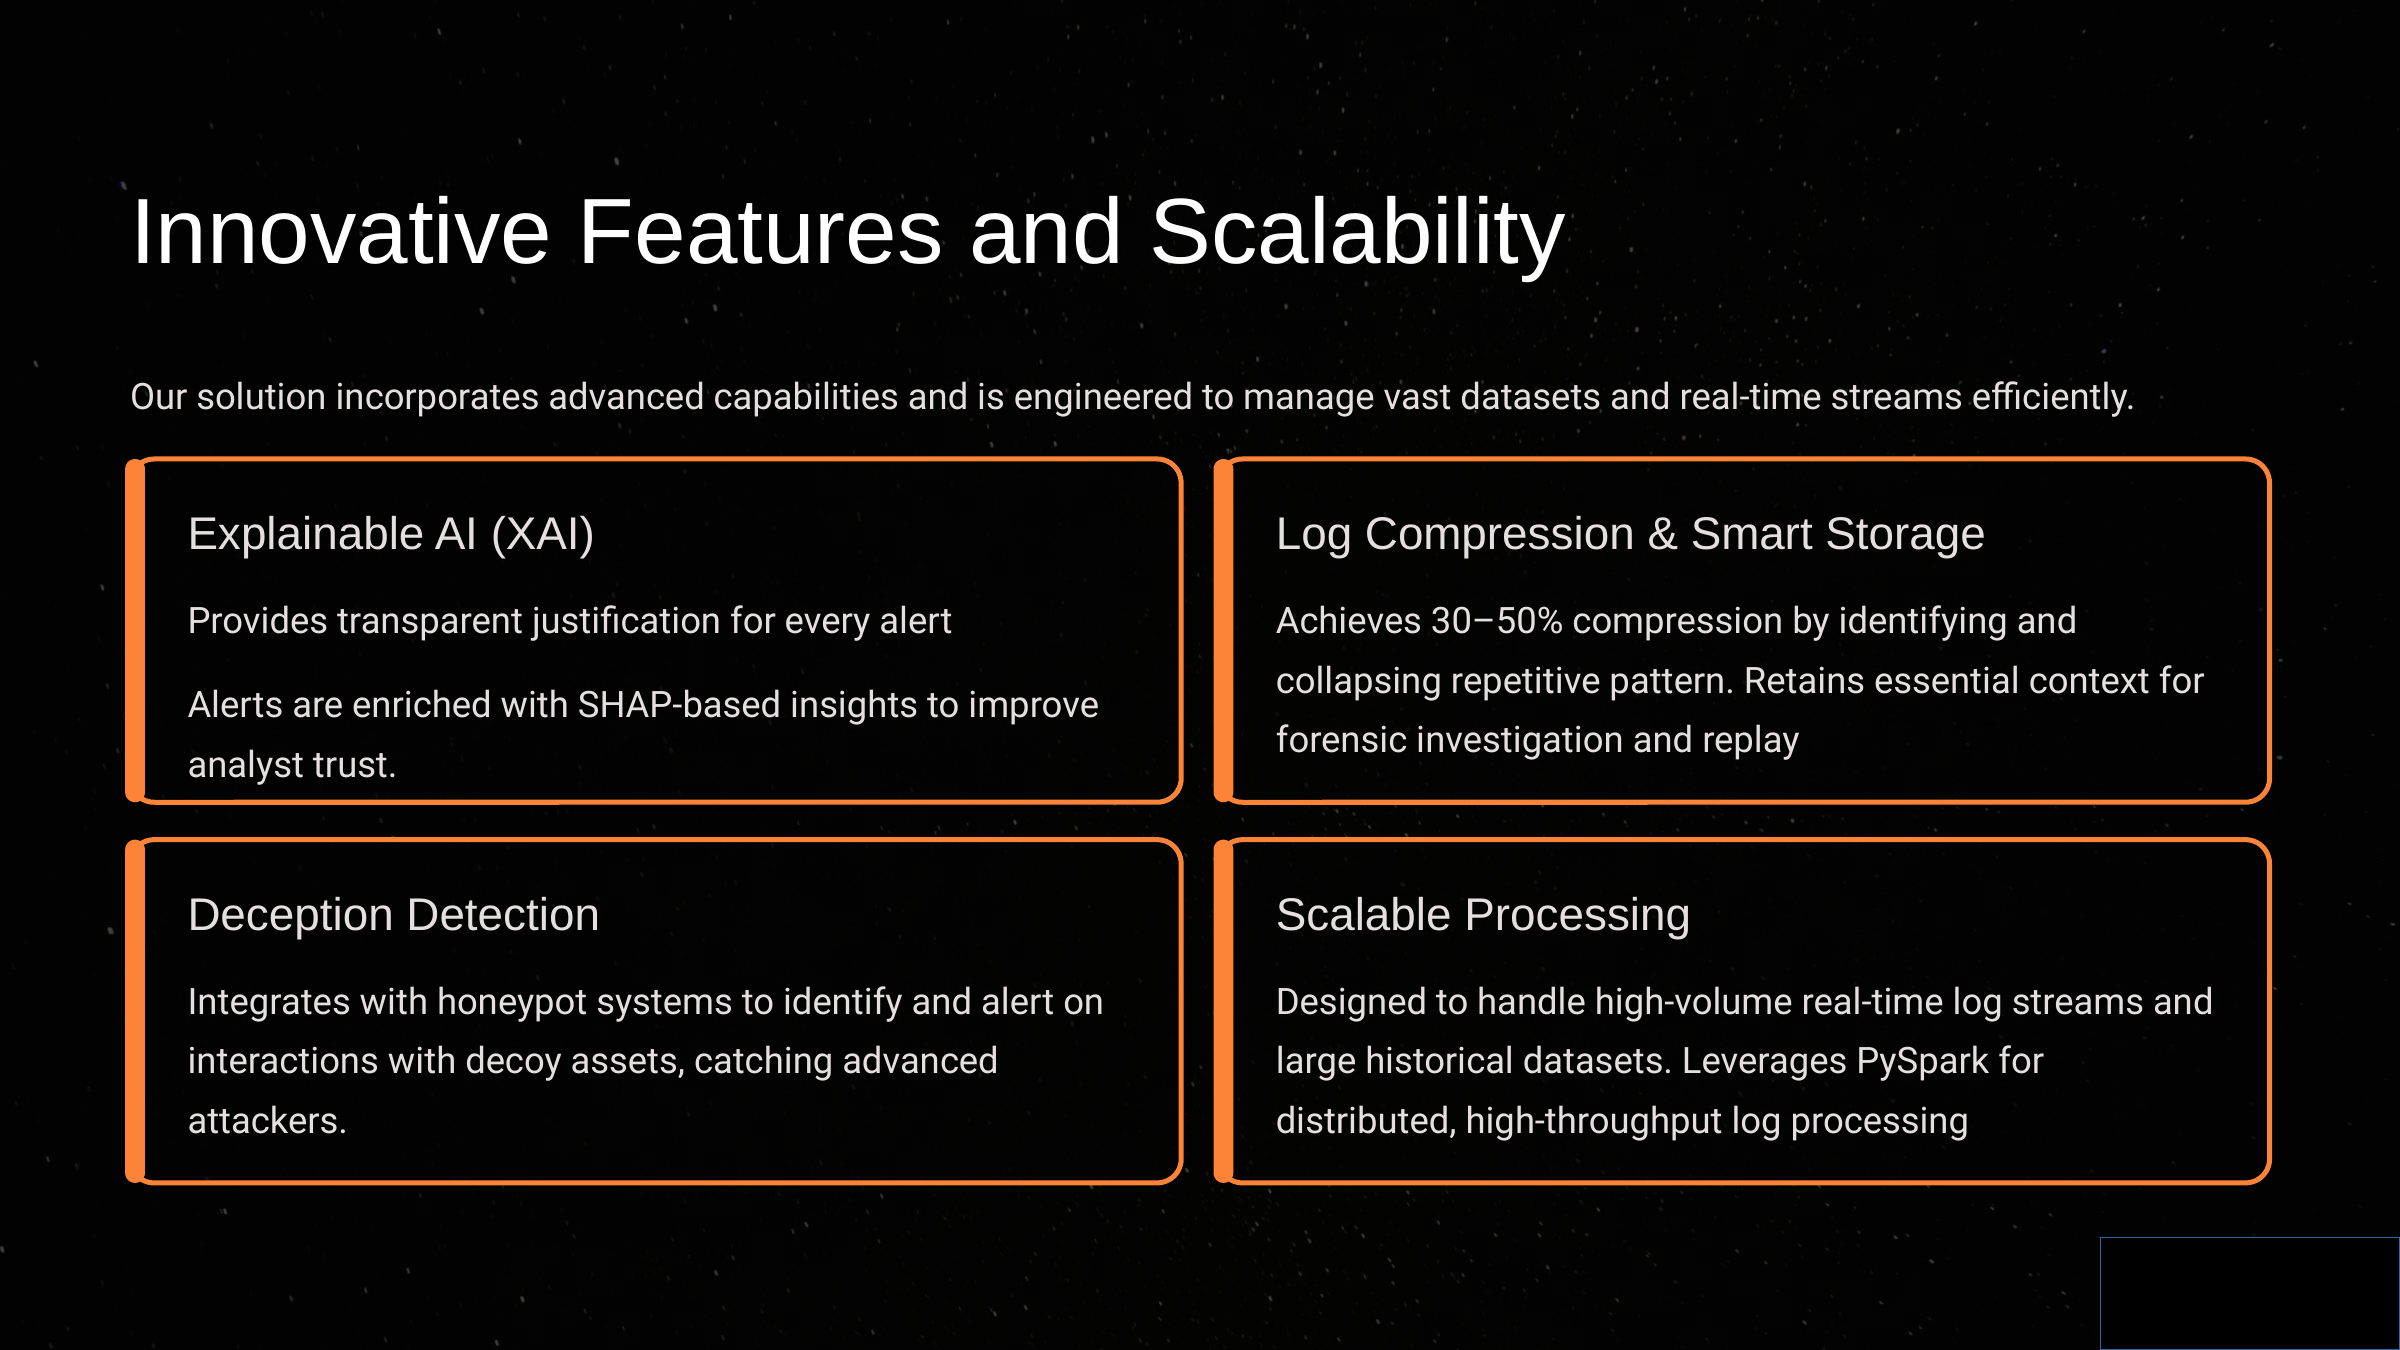

Innovative Features and Scalability
Our solution incorporates advanced capabilities and is engineered to manage vast datasets and real-time streams efficiently.

Explainable AI (XAI)
Log Compression & Smart Storage
Provides transparent justification for every alert
Alerts are enriched with SHAP-based insights to improve analyst trust.

Achieves 30–50% compression by identifying and collapsing repetitive pattern. Retains essential context for forensic investigation and replay

Deception Detection
Scalable Processing
Integrates with honeypot systems to identify and alert on interactions with decoy assets, catching advanced attackers.
Designed to handle high-volume real-time log streams and large historical datasets. Leverages PySpark for distributed, high-throughput log processing